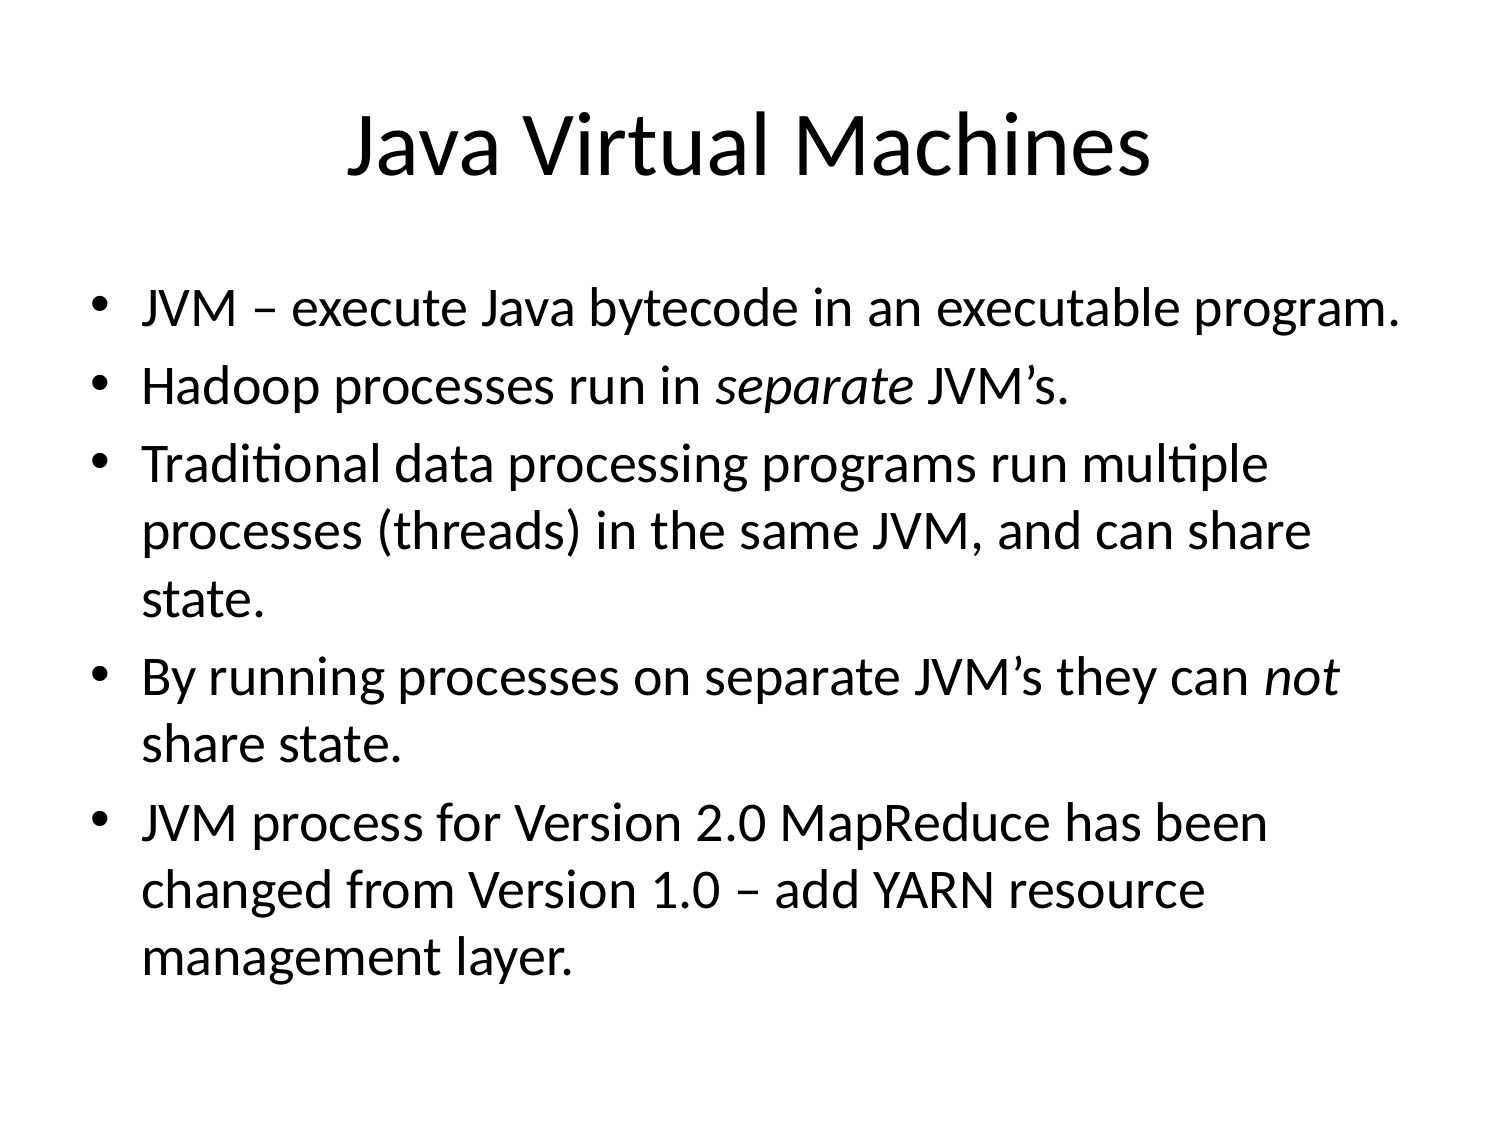

# Java Virtual Machines
JVM – execute Java bytecode in an executable program.
Hadoop processes run in separate JVM’s.
Traditional data processing programs run multiple processes (threads) in the same JVM, and can share state.
By running processes on separate JVM’s they can not share state.
JVM process for Version 2.0 MapReduce has been changed from Version 1.0 – add YARN resource management layer.